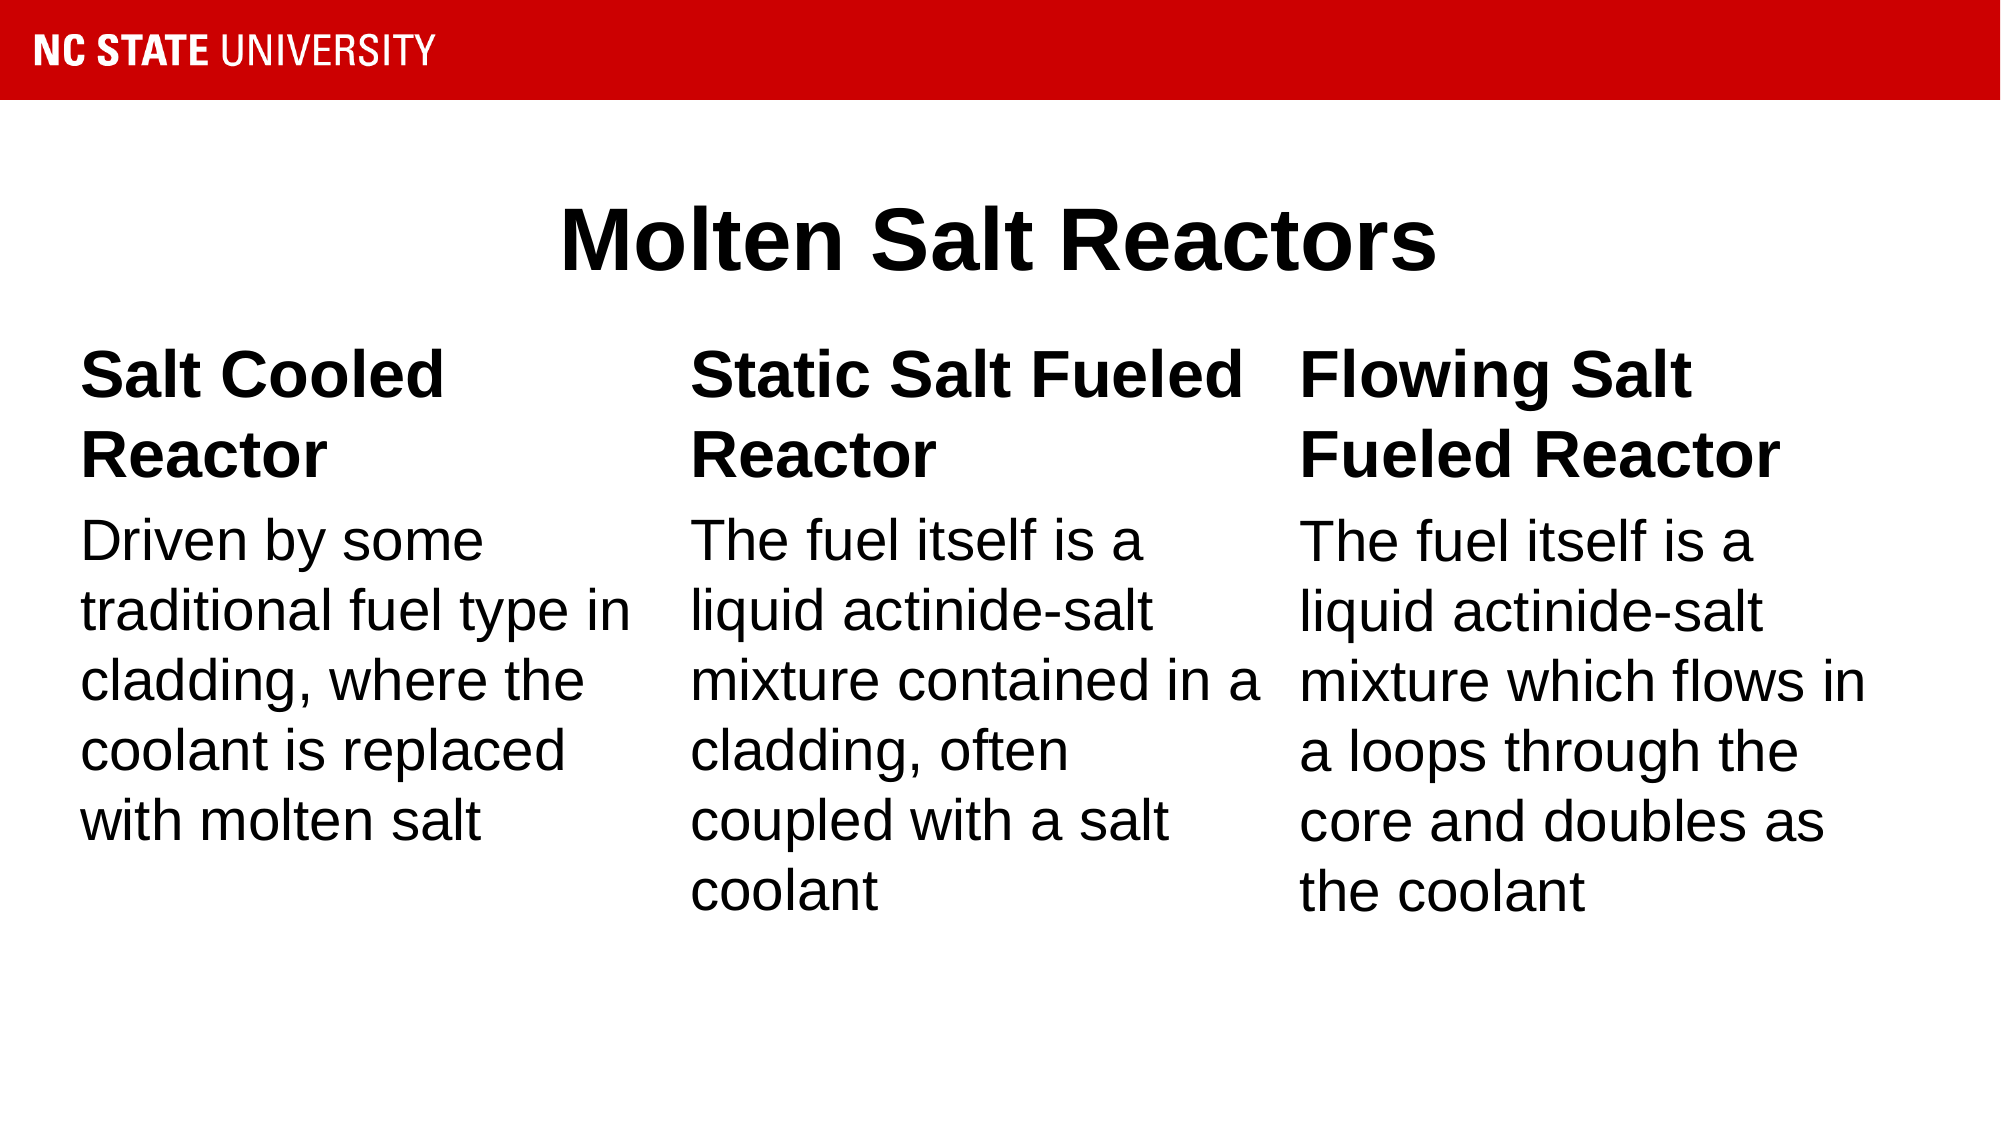

# Molten Salt Reactors
Salt Cooled Reactor
Driven by some traditional fuel type in cladding, where the coolant is replaced with molten salt
Static Salt Fueled Reactor
The fuel itself is a liquid actinide-salt mixture contained in a cladding, often coupled with a salt coolant
Flowing Salt Fueled Reactor
The fuel itself is a liquid actinide-salt mixture which flows in a loops through the core and doubles as the coolant